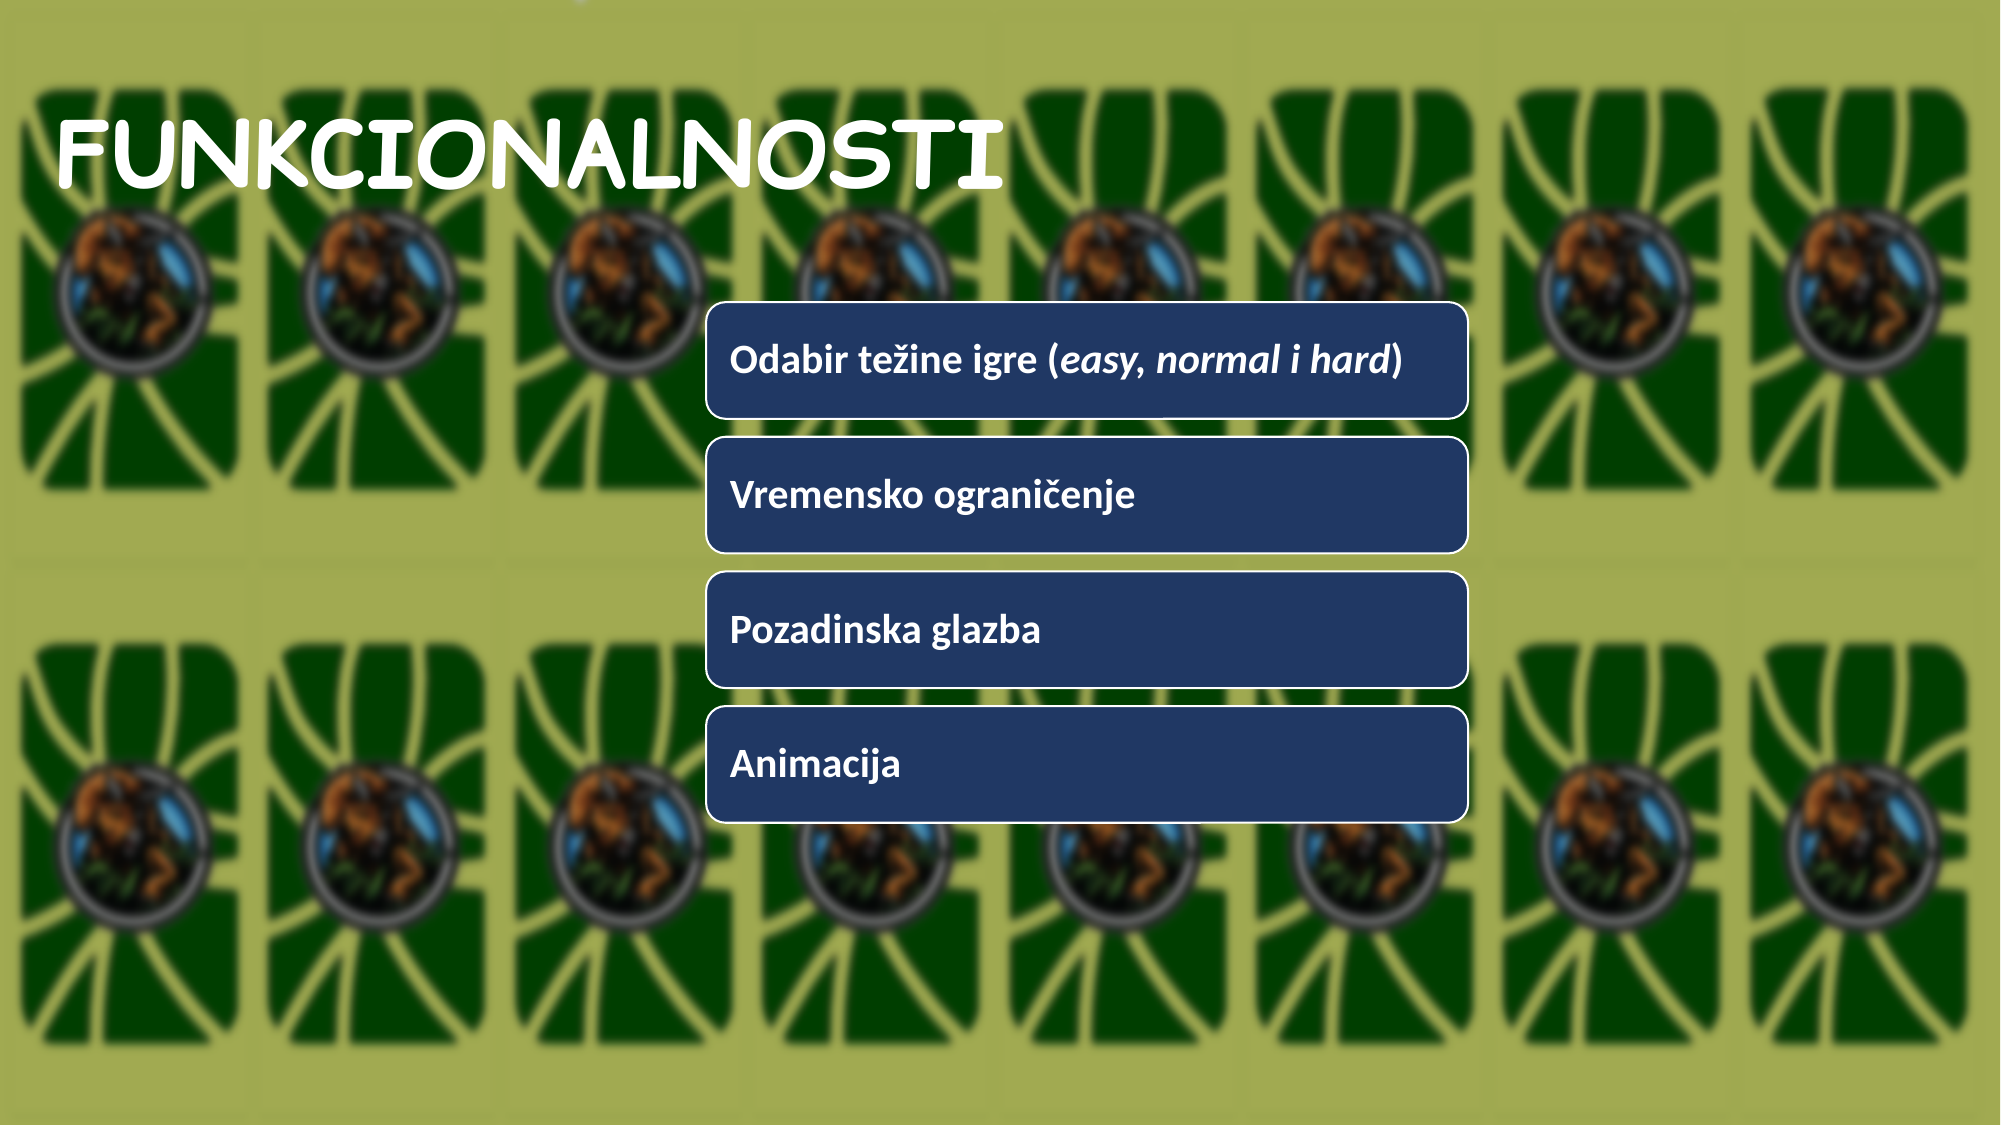

# FUNKCIONALNOSTI
Odabir težine igre (easy, normal i hard)
Vremensko ograničenje
Pozadinska glazba
Animacija